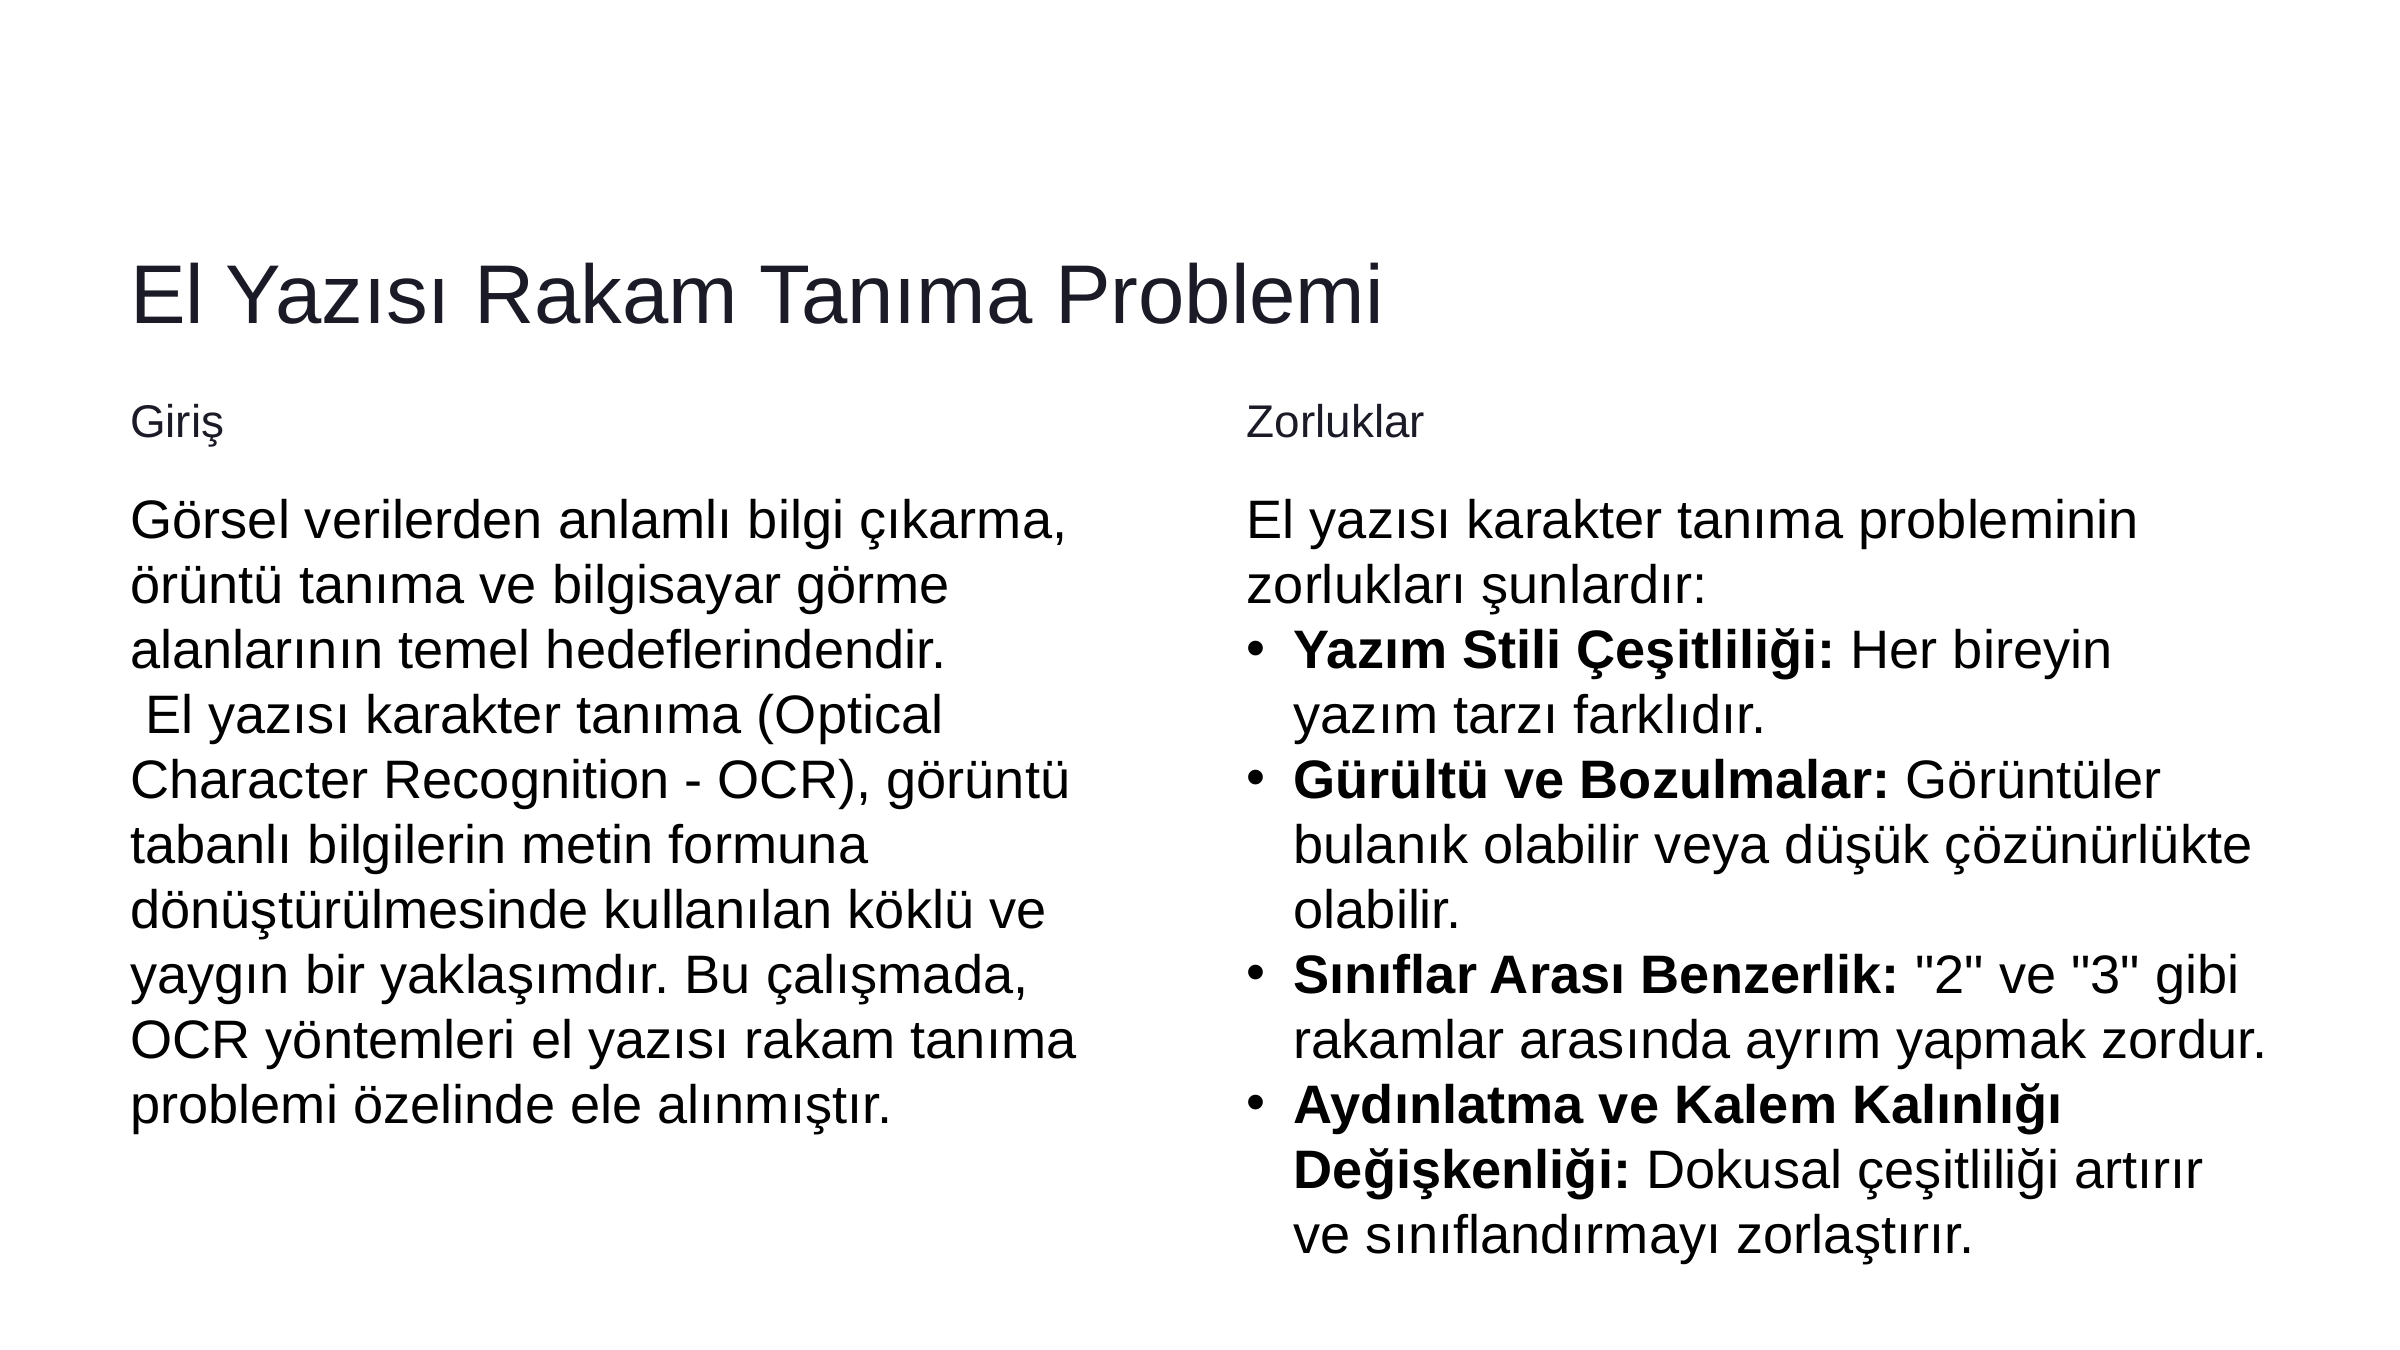

El Yazısı Rakam Tanıma Problemi
Giriş
Zorluklar
Görsel verilerden anlamlı bilgi çıkarma, örüntü tanıma ve bilgisayar görme alanlarının temel hedeflerindendir.
 El yazısı karakter tanıma (Optical Character Recognition - OCR), görüntü tabanlı bilgilerin metin formuna dönüştürülmesinde kullanılan köklü ve yaygın bir yaklaşımdır. Bu çalışmada, OCR yöntemleri el yazısı rakam tanıma problemi özelinde ele alınmıştır.
El yazısı karakter tanıma probleminin zorlukları şunlardır:
Yazım Stili Çeşitliliği: Her bireyin yazım tarzı farklıdır.
Gürültü ve Bozulmalar: Görüntüler bulanık olabilir veya düşük çözünürlükte olabilir.
Sınıflar Arası Benzerlik: "2" ve "3" gibi rakamlar arasında ayrım yapmak zordur.
Aydınlatma ve Kalem Kalınlığı Değişkenliği: Dokusal çeşitliliği artırır ve sınıflandırmayı zorlaştırır.